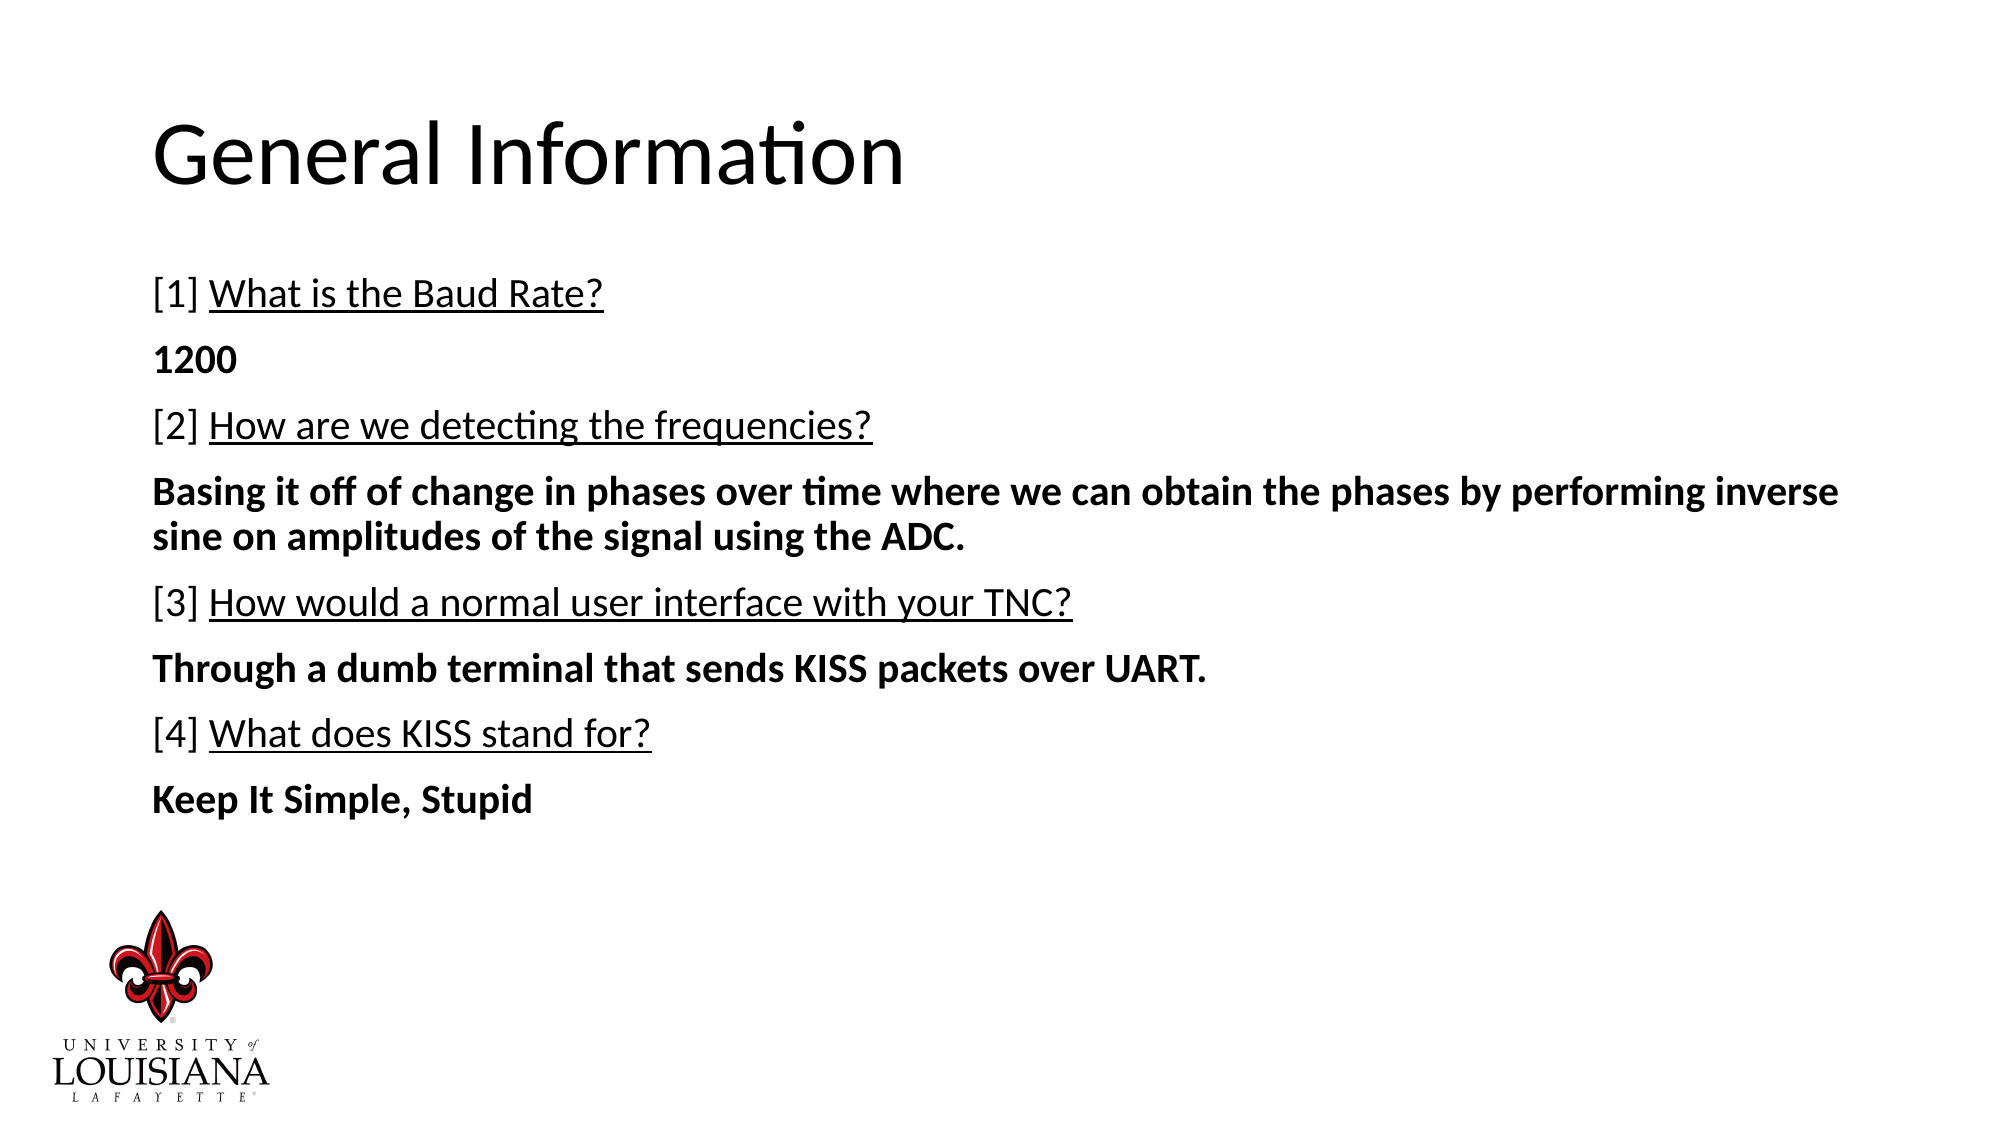

# General Information
[1] What is the Baud Rate?
1200
[2] How are we detecting the frequencies?
Basing it off of change in phases over time where we can obtain the phases by performing inverse sine on amplitudes of the signal using the ADC.
[3] How would a normal user interface with your TNC?
Through a dumb terminal that sends KISS packets over UART.
[4] What does KISS stand for?
Keep It Simple, Stupid